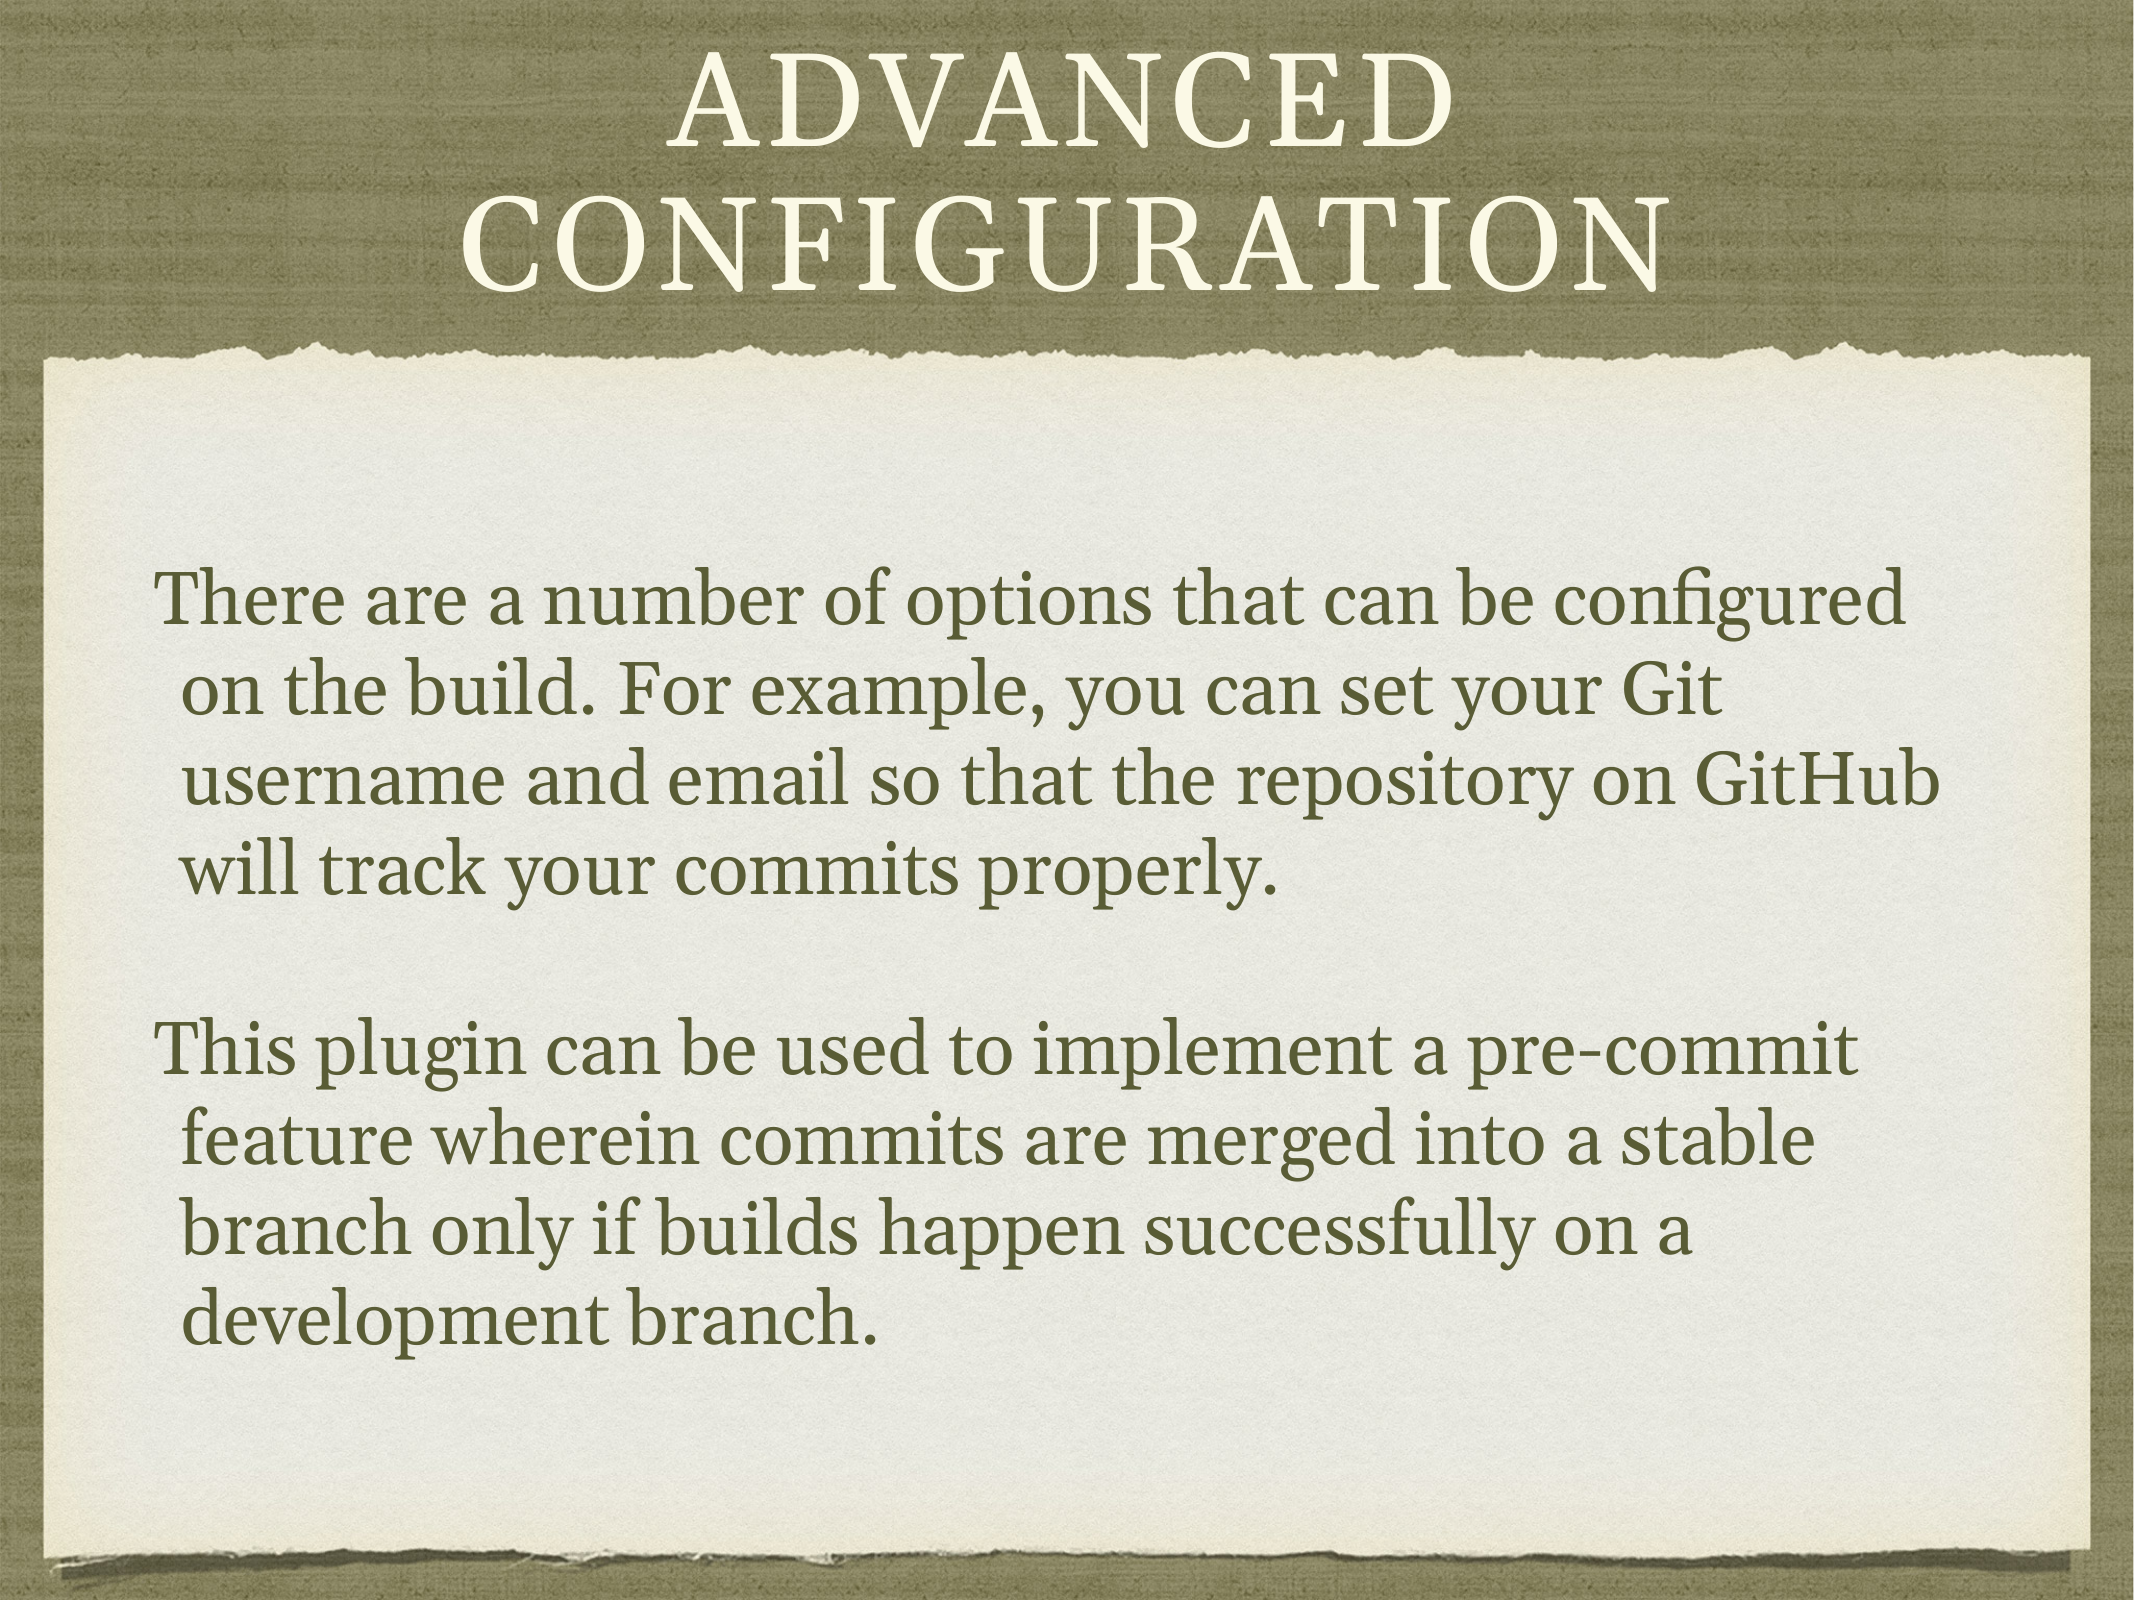

# advanced configuration
 There are a number of options that can be configured on the build. For example, you can set your Git username and email so that the repository on GitHub will track your commits properly.

 This plugin can be used to implement a pre-commit feature wherein commits are merged into a stable branch only if builds happen successfully on a development branch.